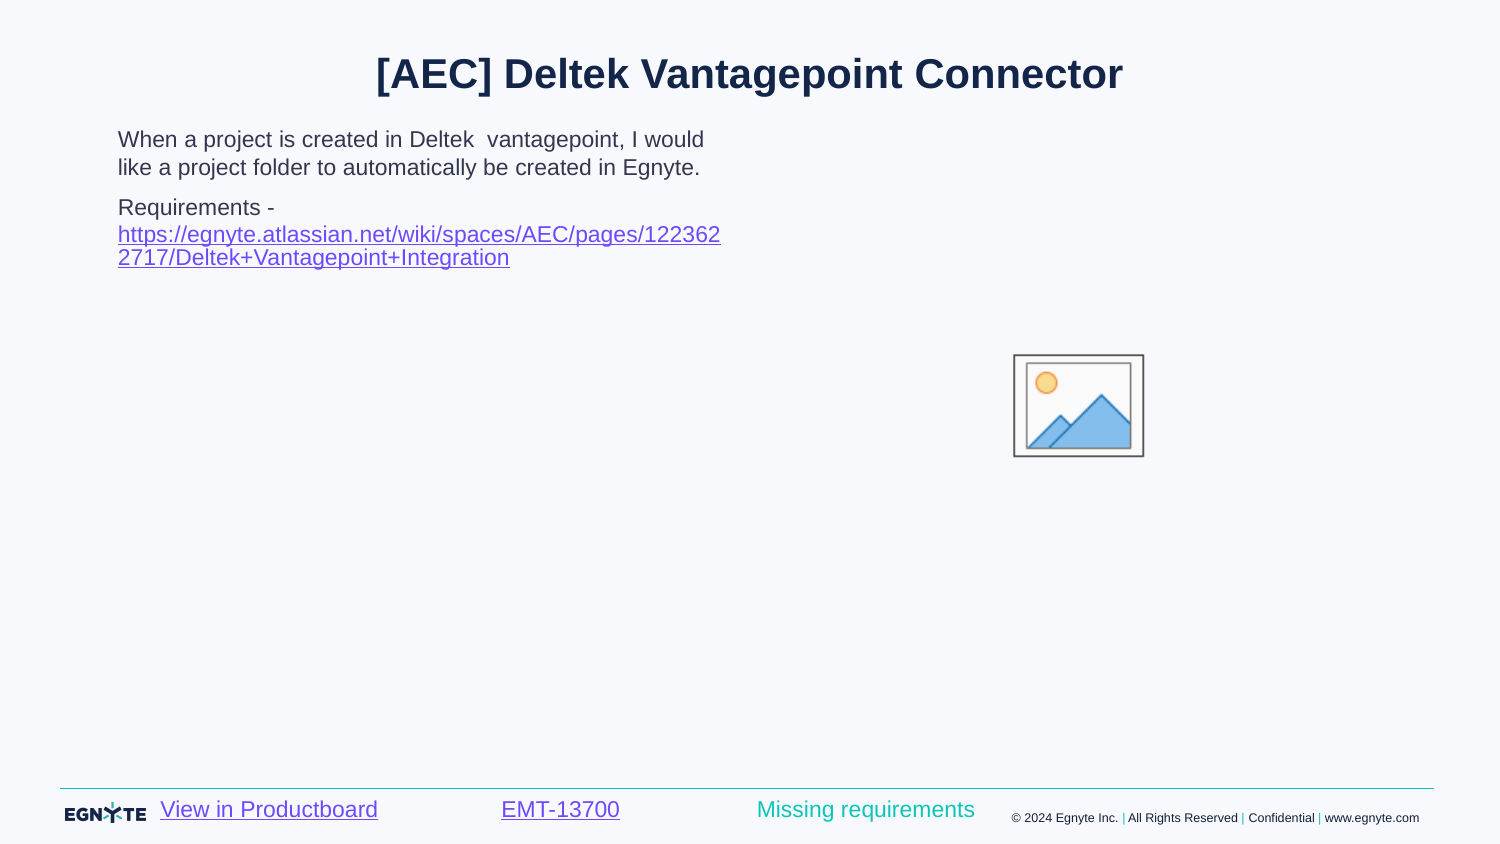

# [AEC] Deltek Vantagepoint Connector
When a project is created in Deltek  vantagepoint, I would like a project folder to automatically be created in Egnyte.
Requirements -https://egnyte.atlassian.net/wiki/spaces/AEC/pages/1223622717/Deltek+Vantagepoint+Integration

Missing requirements
EMT-13700
View in Productboard